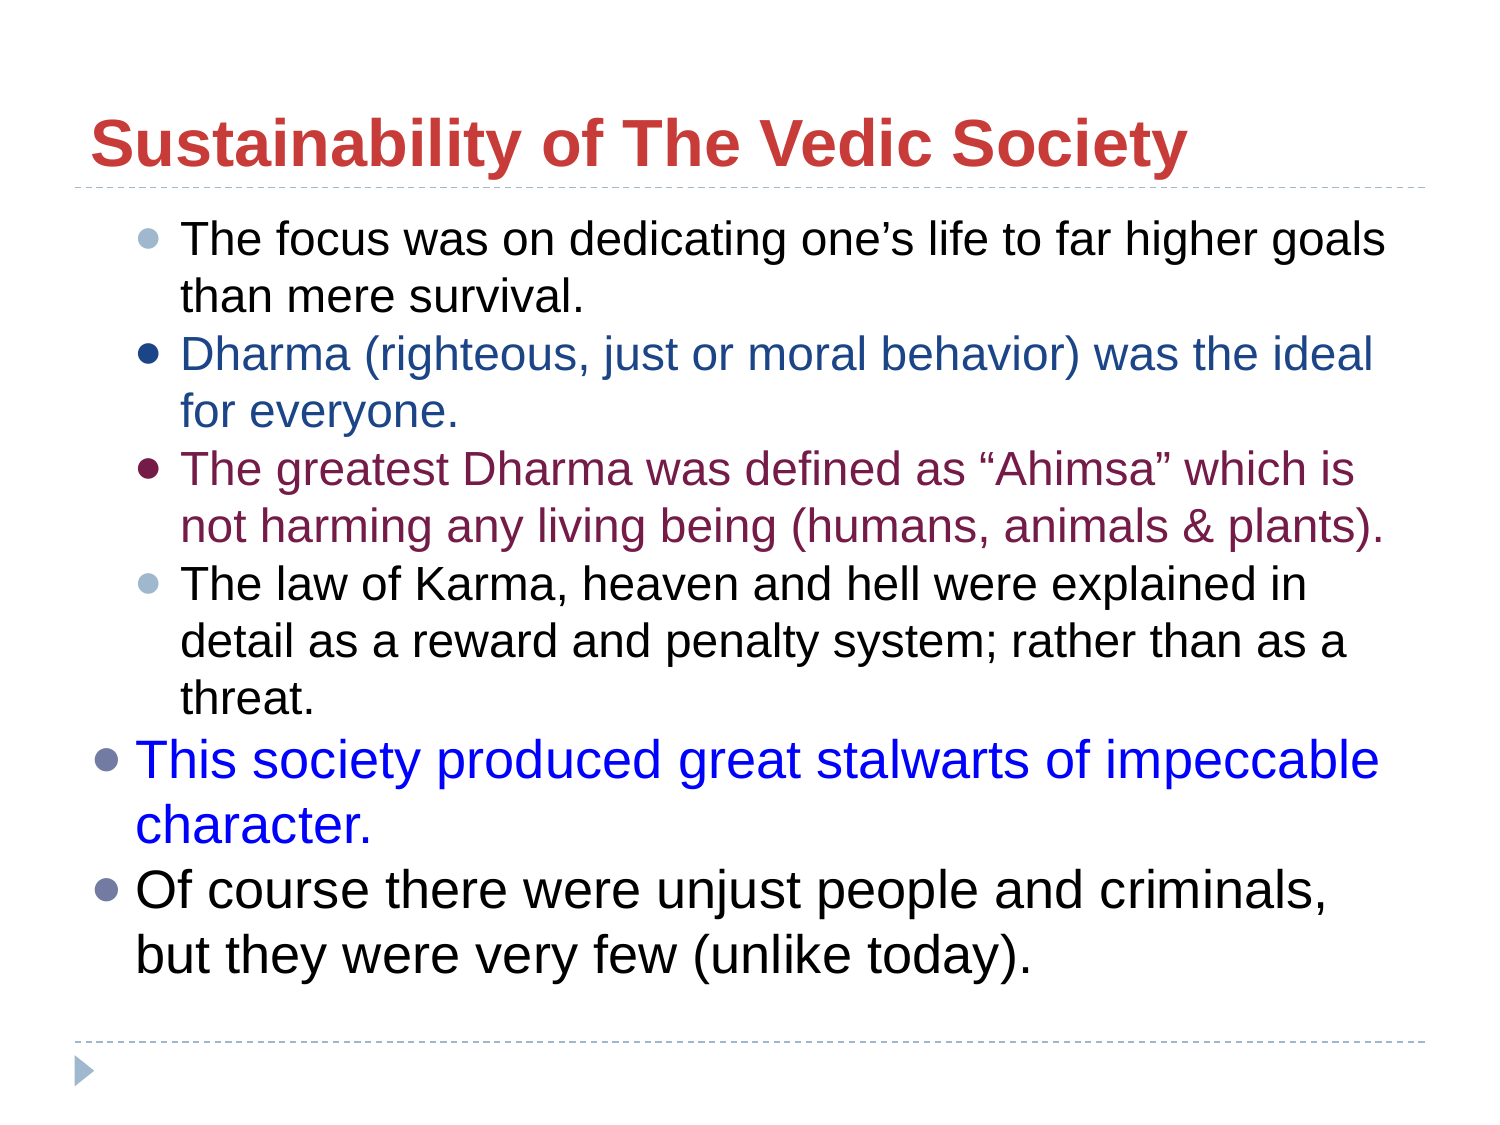

# Sustainability of The Vedic Society
The focus was on dedicating one’s life to far higher goals than mere survival.
Dharma (righteous, just or moral behavior) was the ideal for everyone.
The greatest Dharma was defined as “Ahimsa” which is not harming any living being (humans, animals & plants).
The law of Karma, heaven and hell were explained in detail as a reward and penalty system; rather than as a threat.
This society produced great stalwarts of impeccable character.
Of course there were unjust people and criminals, but they were very few (unlike today).